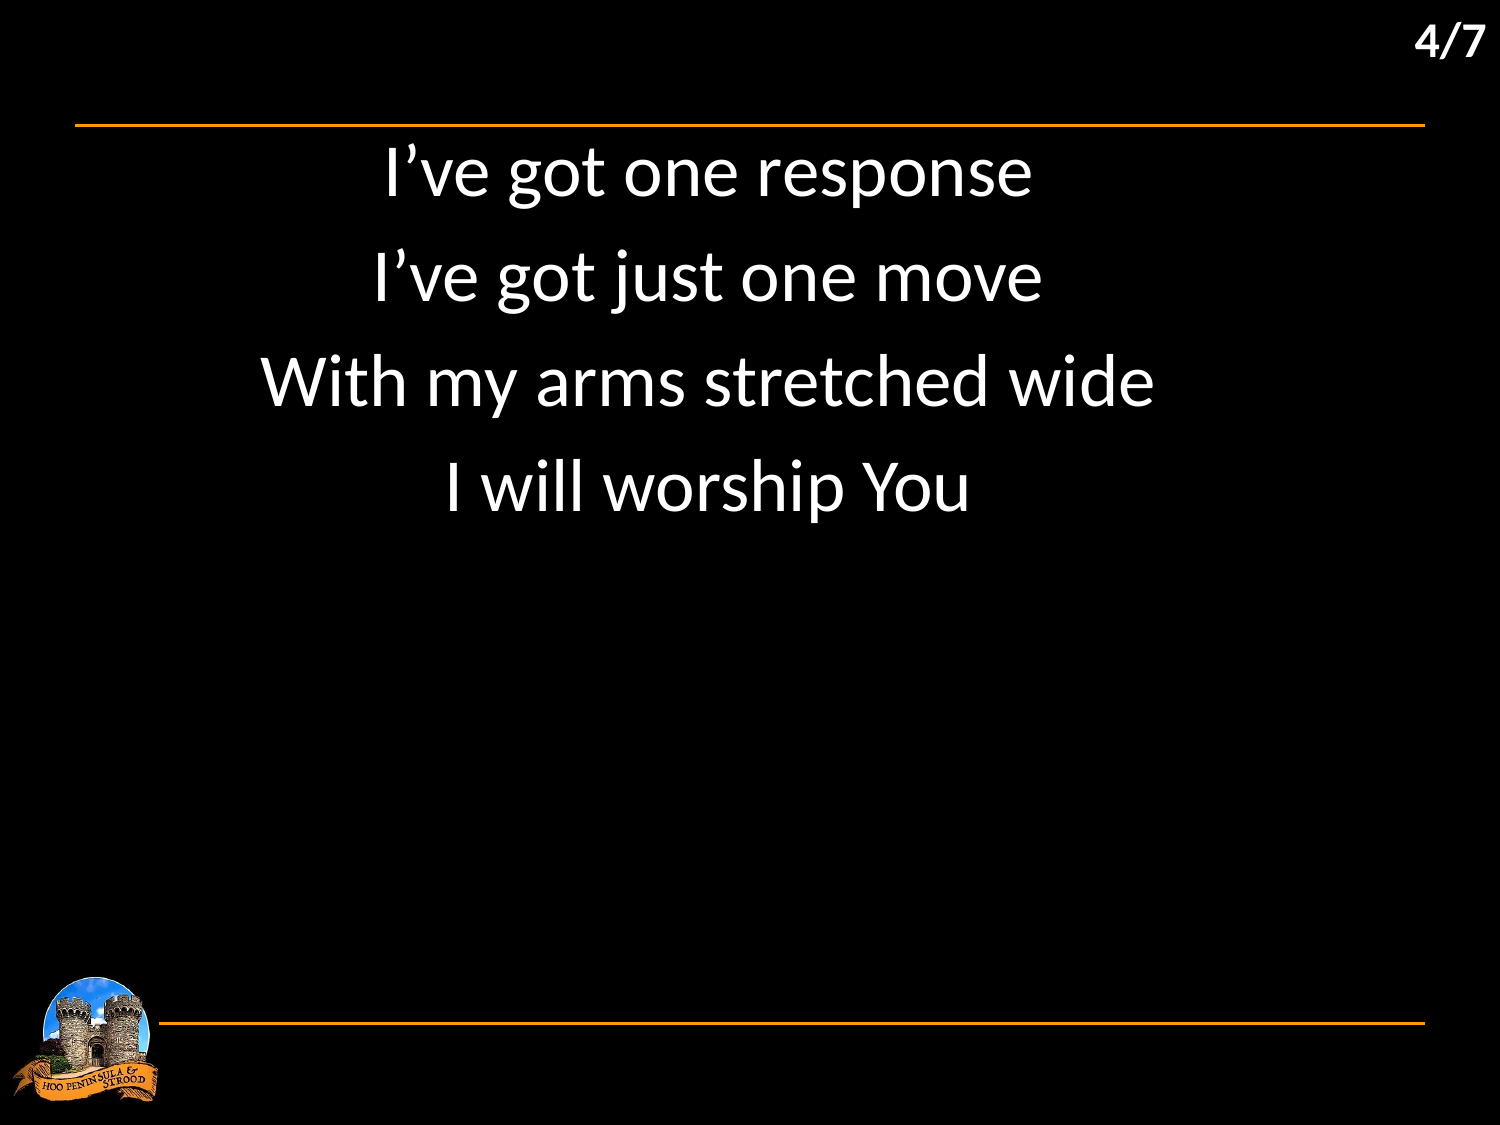

4/7
I’ve got one response
I’ve got just one move
With my arms stretched wide
I will worship You